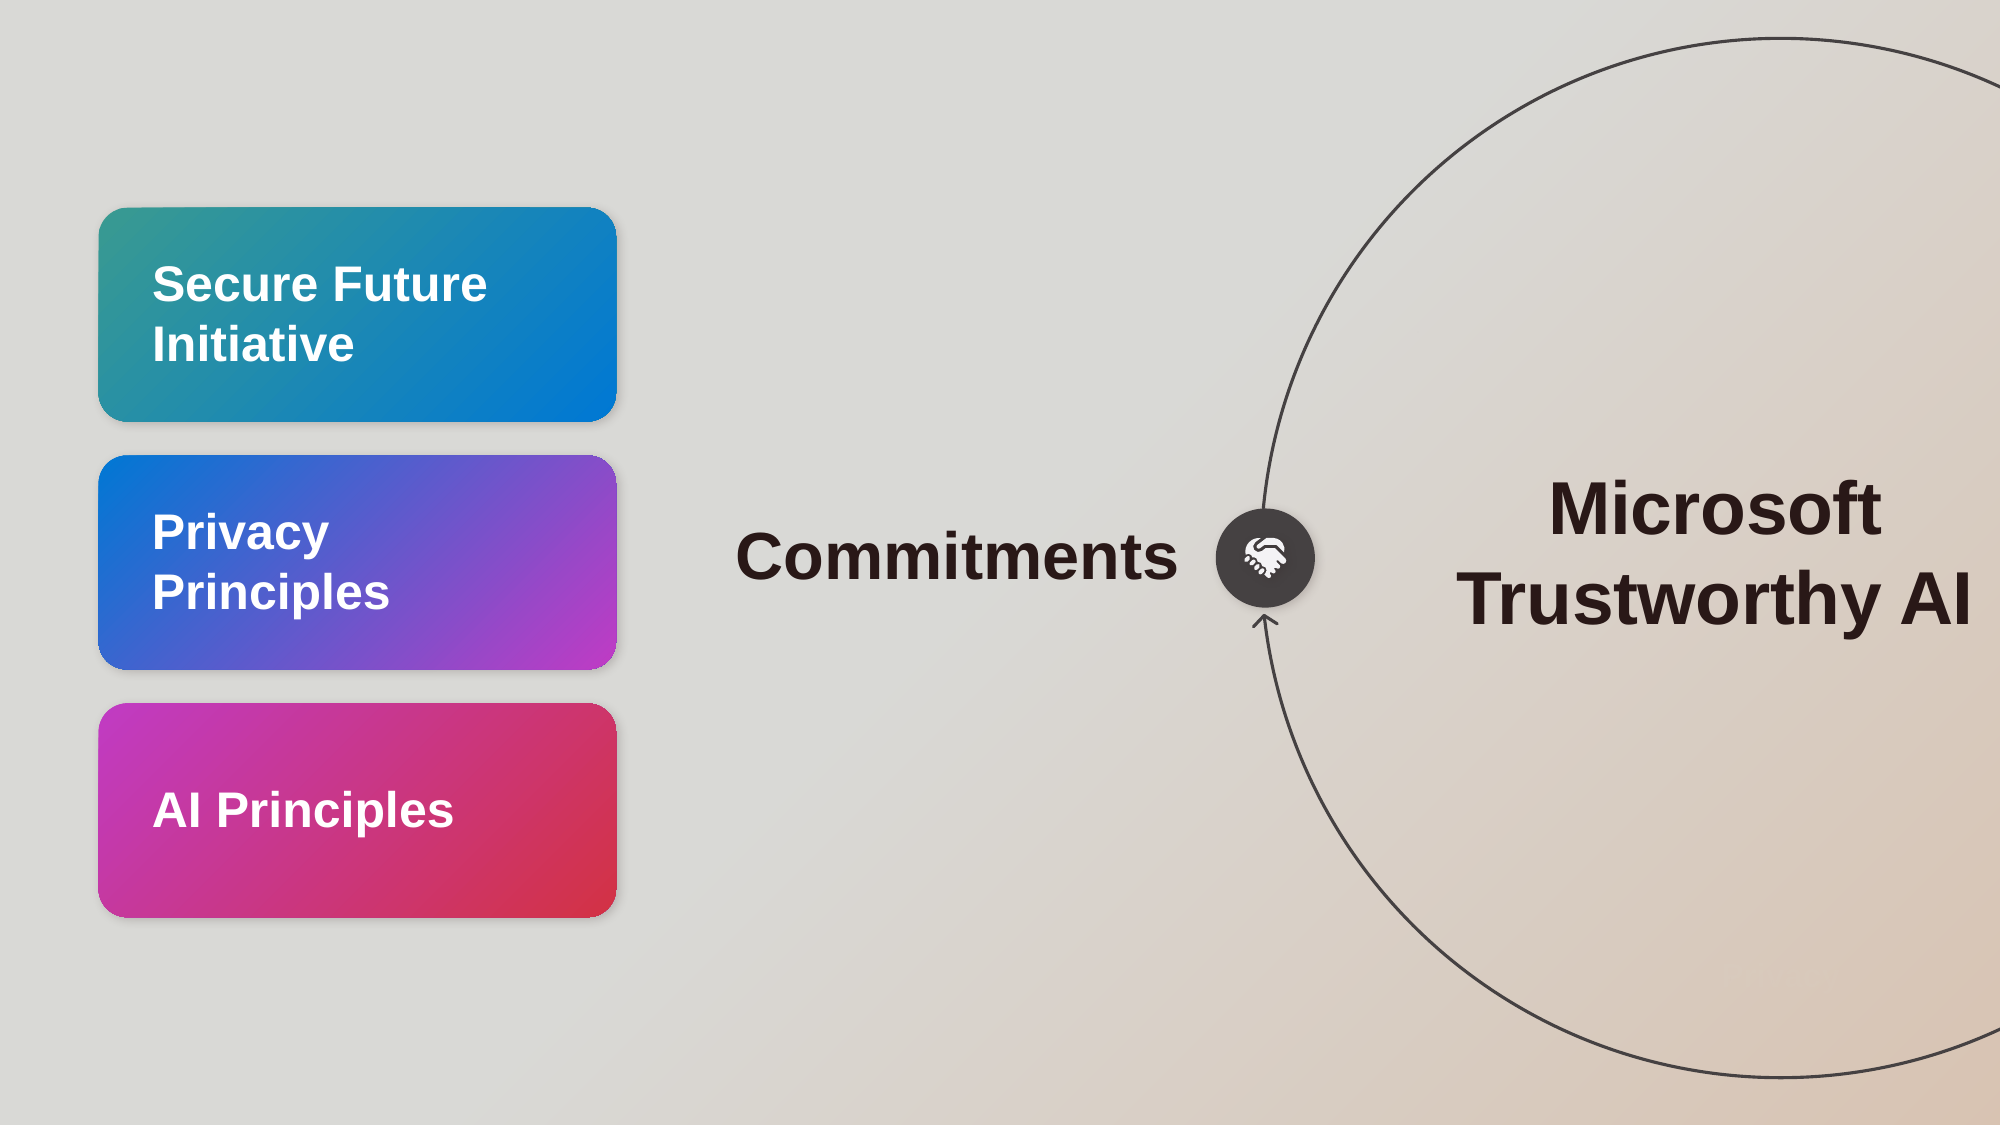

Secure Future Initiative
Safety

Microsoft Trustworthy AI
Privacy
Principles

Commitments
AI Principles
Privacy